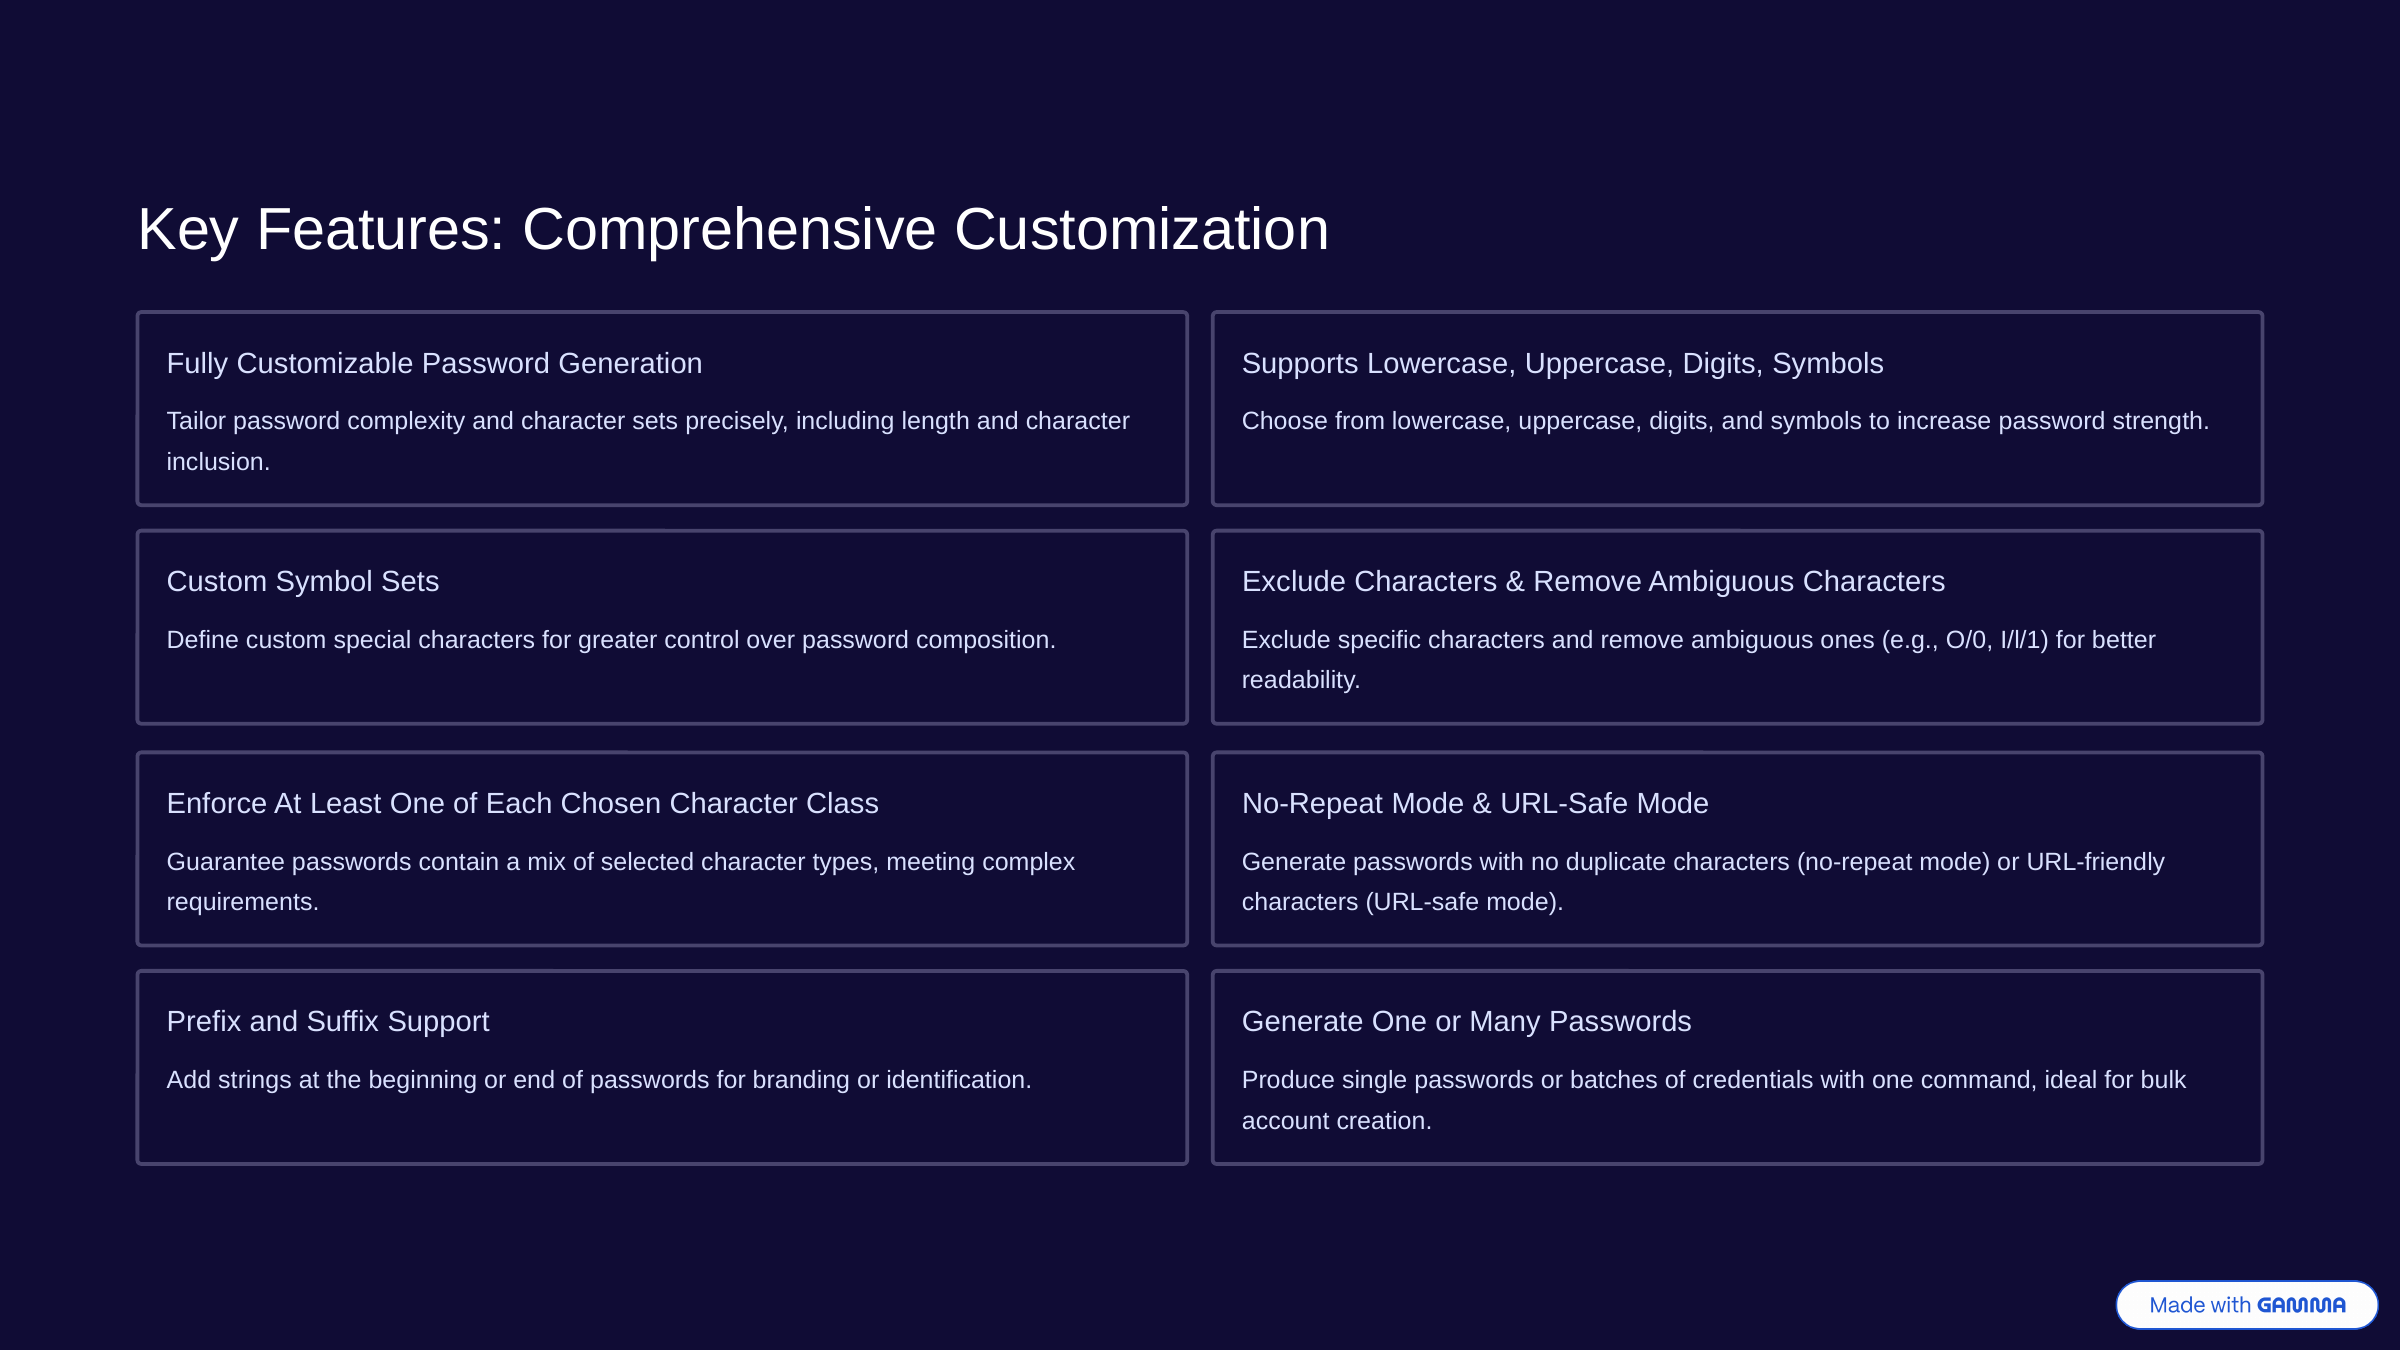

Key Features: Comprehensive Customization

Fully Customizable Password Generation
Supports Lowercase, Uppercase, Digits, Symbols
Tailor password complexity and character sets precisely, including length and character inclusion.
Choose from lowercase, uppercase, digits, and symbols to increase password strength.

Custom Symbol Sets
Exclude Characters & Remove Ambiguous Characters
Define custom special characters for greater control over password composition.
Exclude specific characters and remove ambiguous ones (e.g., O/0, I/l/1) for better readability.

Enforce At Least One of Each Chosen Character Class
No-Repeat Mode & URL-Safe Mode
Guarantee passwords contain a mix of selected character types, meeting complex requirements.
Generate passwords with no duplicate characters (no-repeat mode) or URL-friendly characters (URL-safe mode).

Prefix and Suffix Support
Generate One or Many Passwords
Add strings at the beginning or end of passwords for branding or identification.
Produce single passwords or batches of credentials with one command, ideal for bulk account creation.